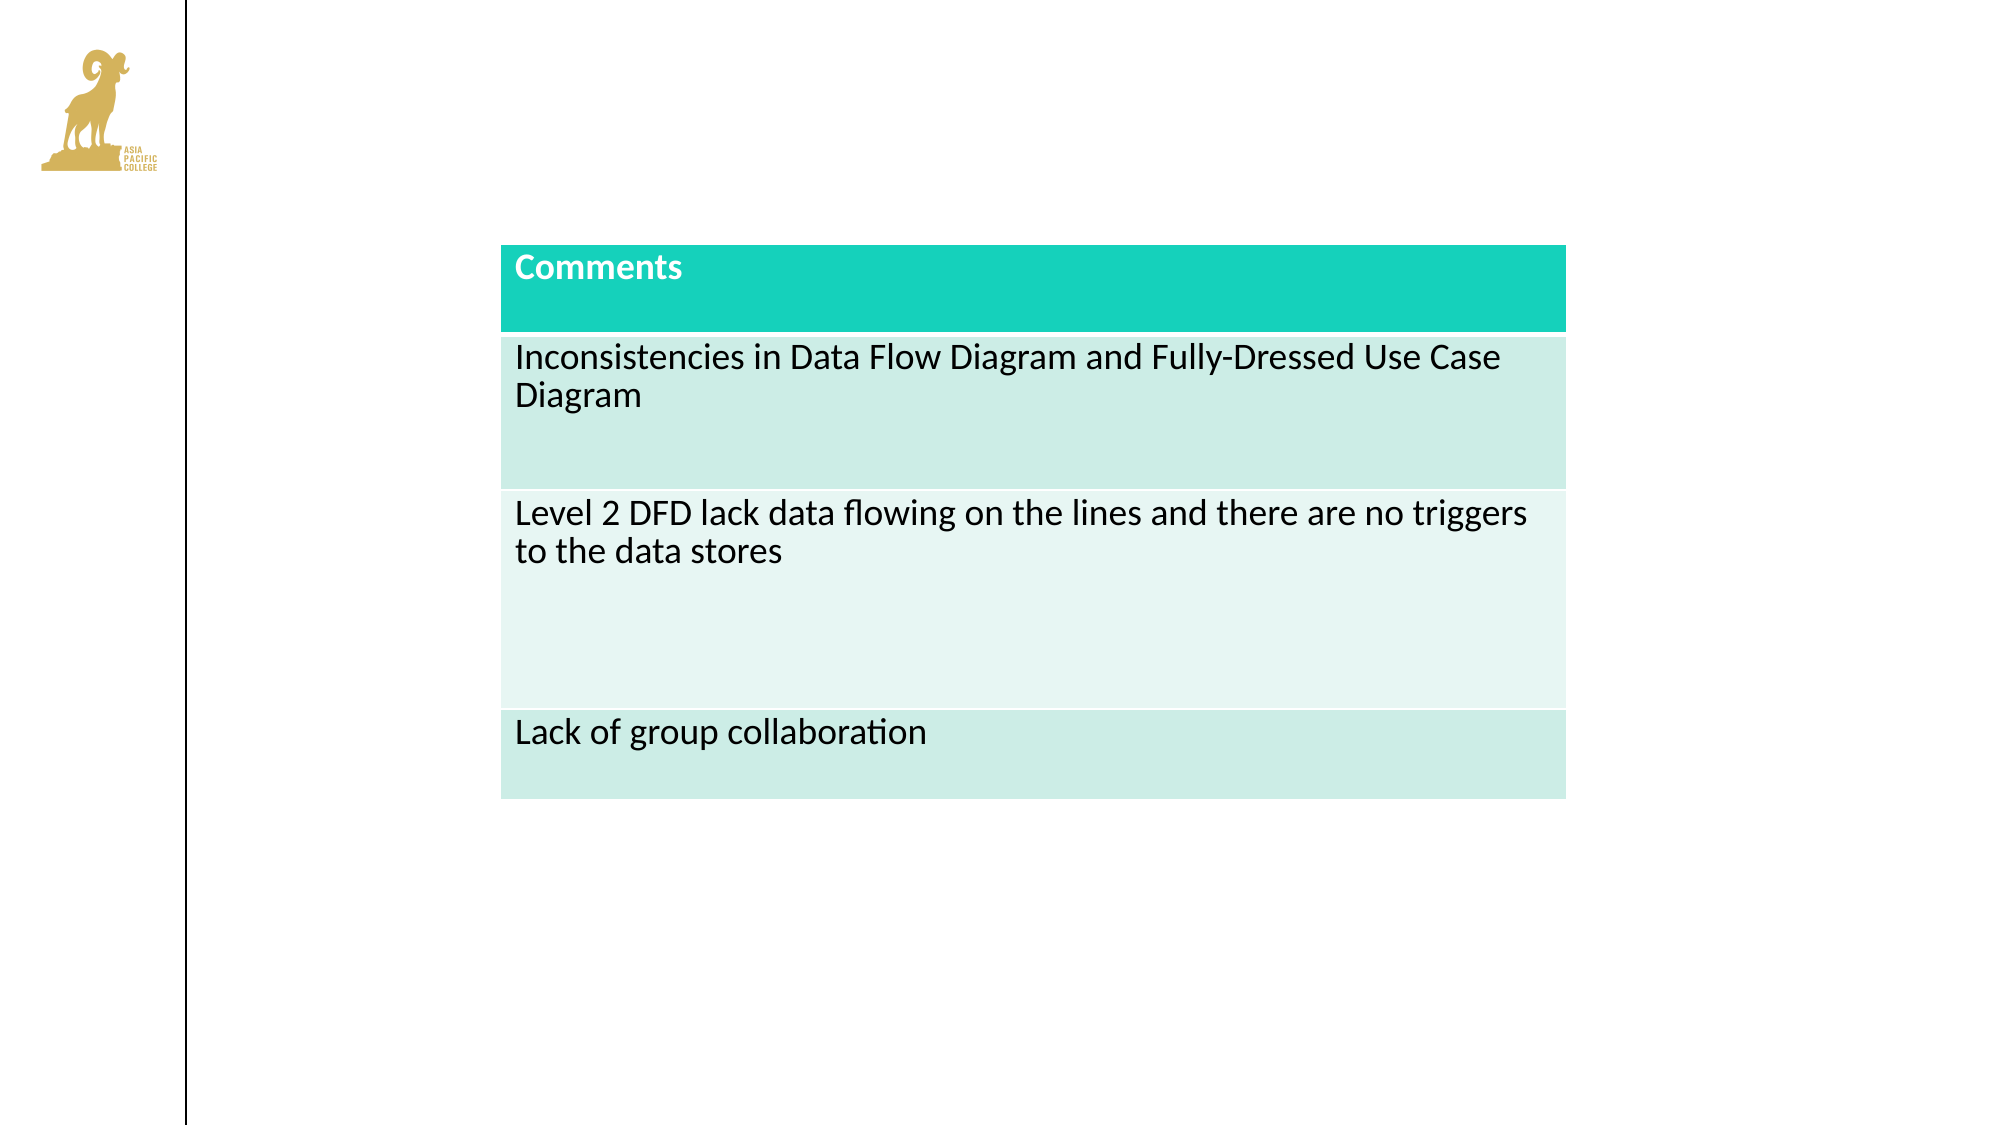

| Comments |
| --- |
| Inconsistencies in Data Flow Diagram and Fully-Dressed Use Case Diagram |
| Level 2 DFD lack data flowing on the lines and there are no triggers to the data stores |
| Lack of group collaboration |